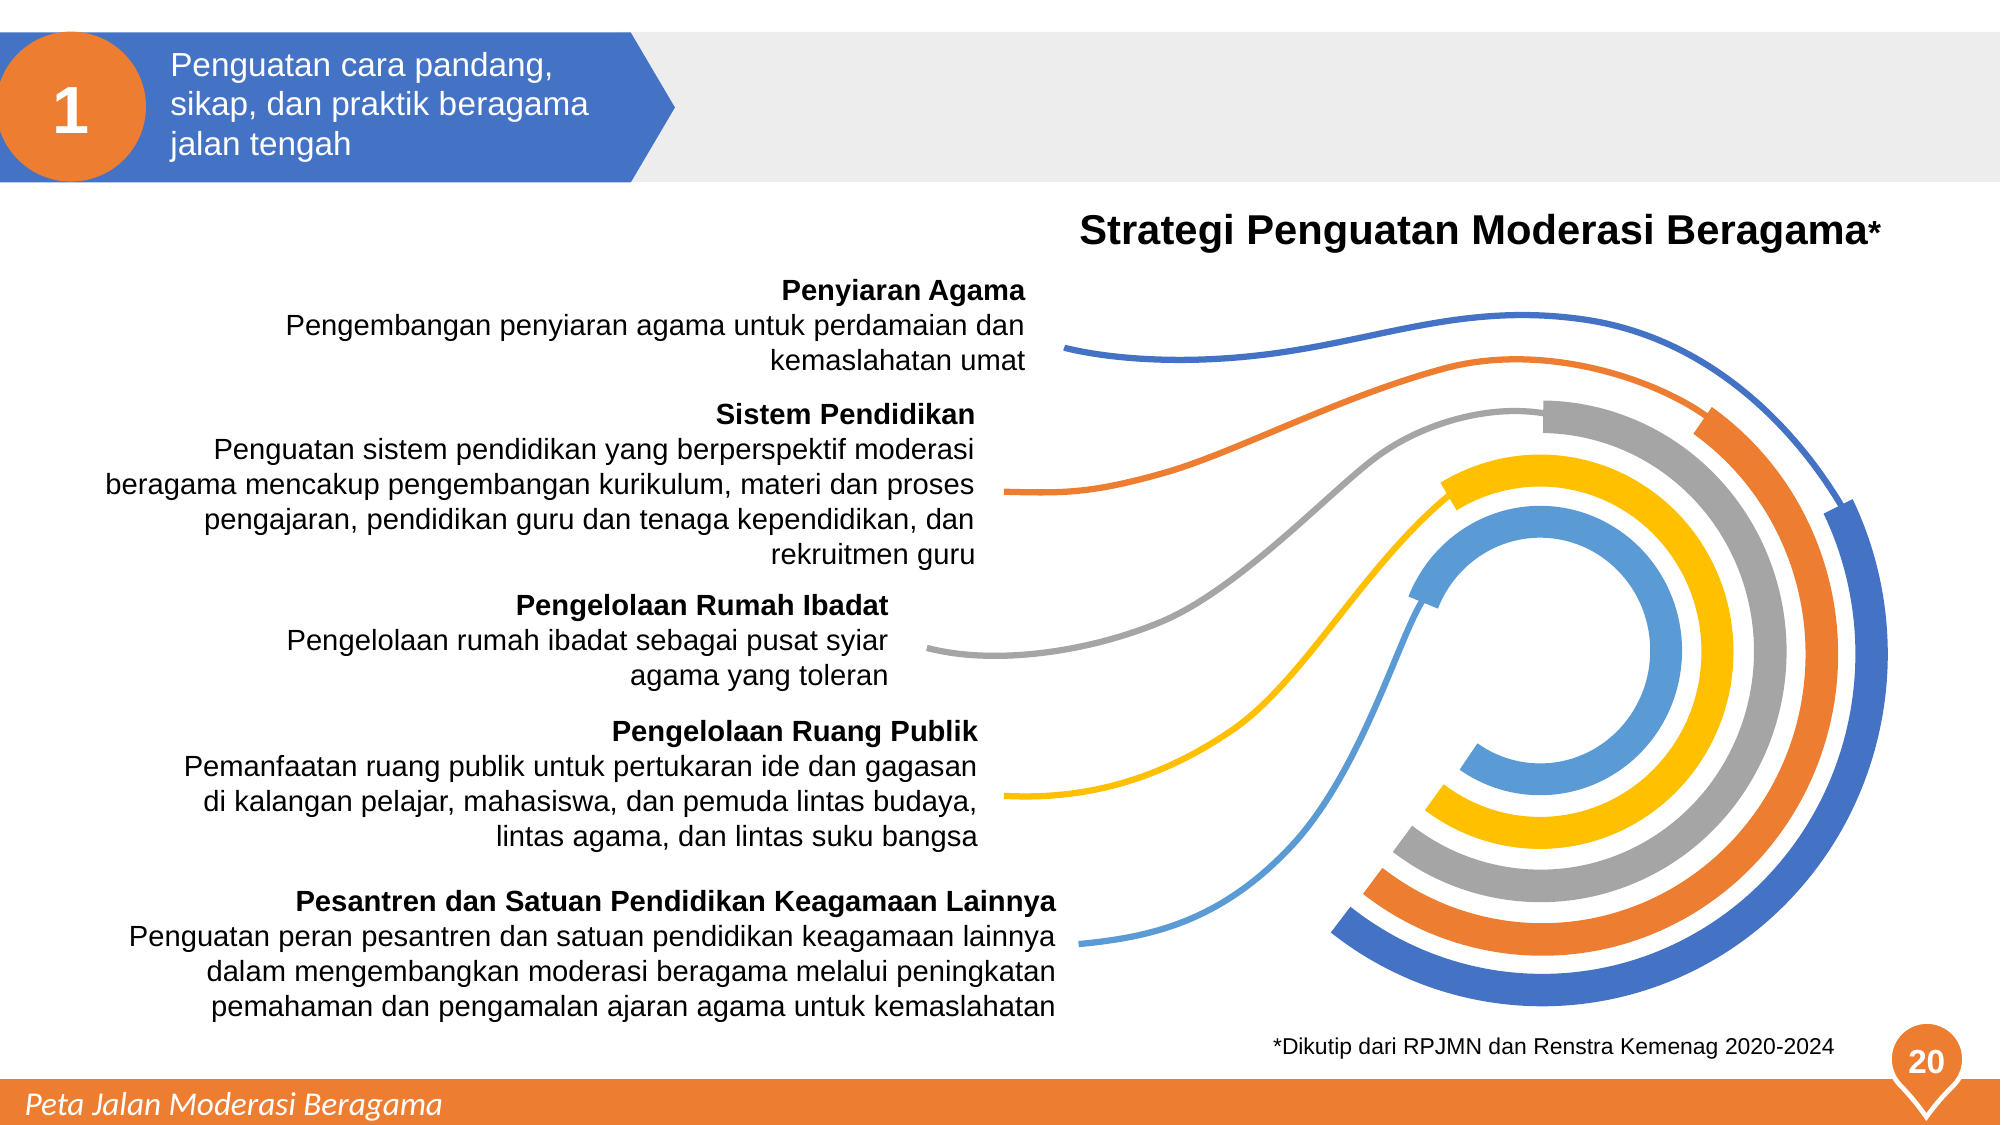

1

Penguatan cara pandang, sikap, dan praktik beragama jalan tengah
Strategi Penguatan Moderasi Beragama*
Penyiaran Agama
Pengembangan penyiaran agama untuk perdamaian dan kemaslahatan umat

Sistem Pendidikan
Penguatan sistem pendidikan yang berperspektif moderasi beragama mencakup pengembangan kurikulum, materi dan proses pengajaran, pendidikan guru dan tenaga kependidikan, dan rekruitmen guru

Pengelolaan Rumah Ibadat
Pengelolaan rumah ibadat sebagai pusat syiar agama yang toleran

Pengelolaan Ruang Publik
Pemanfaatan ruang publik untuk pertukaran ide dan gagasan di kalangan pelajar, mahasiswa, dan pemuda lintas budaya, lintas agama, dan lintas suku bangsa
Pesantren dan Satuan Pendidikan Keagamaan Lainnya
Penguatan peran pesantren dan satuan pendidikan keagamaan lainnya dalam mengembangkan moderasi beragama melalui peningkatan pemahaman dan pengamalan ajaran agama untuk kemaslahatan
*Dikutip dari RPJMN dan Renstra Kemenag 2020-2024
20